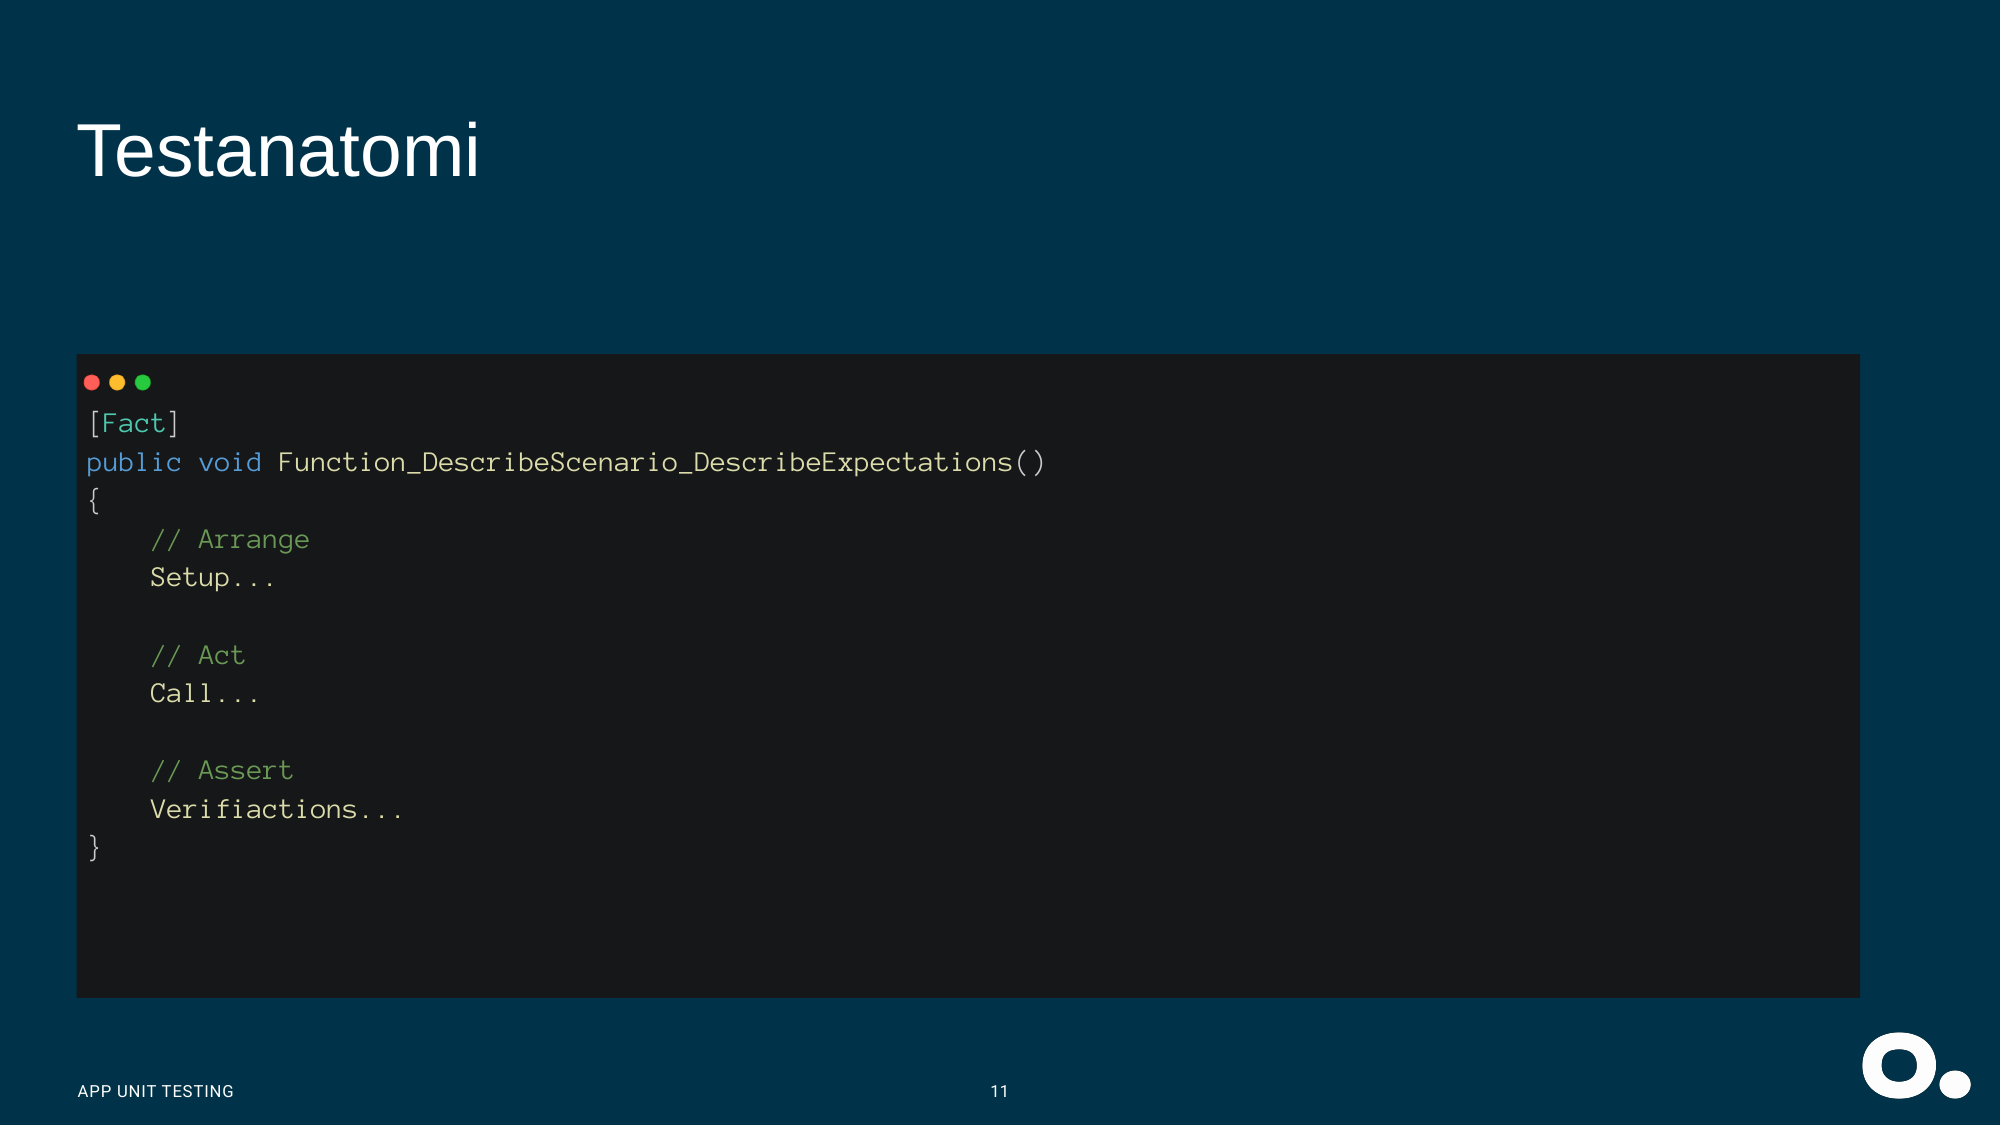

# Testanatomi
[Fact]
public void Function_DescribeScenario_DescribeExpectations()
{
    // Arrange
    Setup...
   
    // Act
    Call...
    // Assert
    Verifiactions...
}

APP Unit testing
11